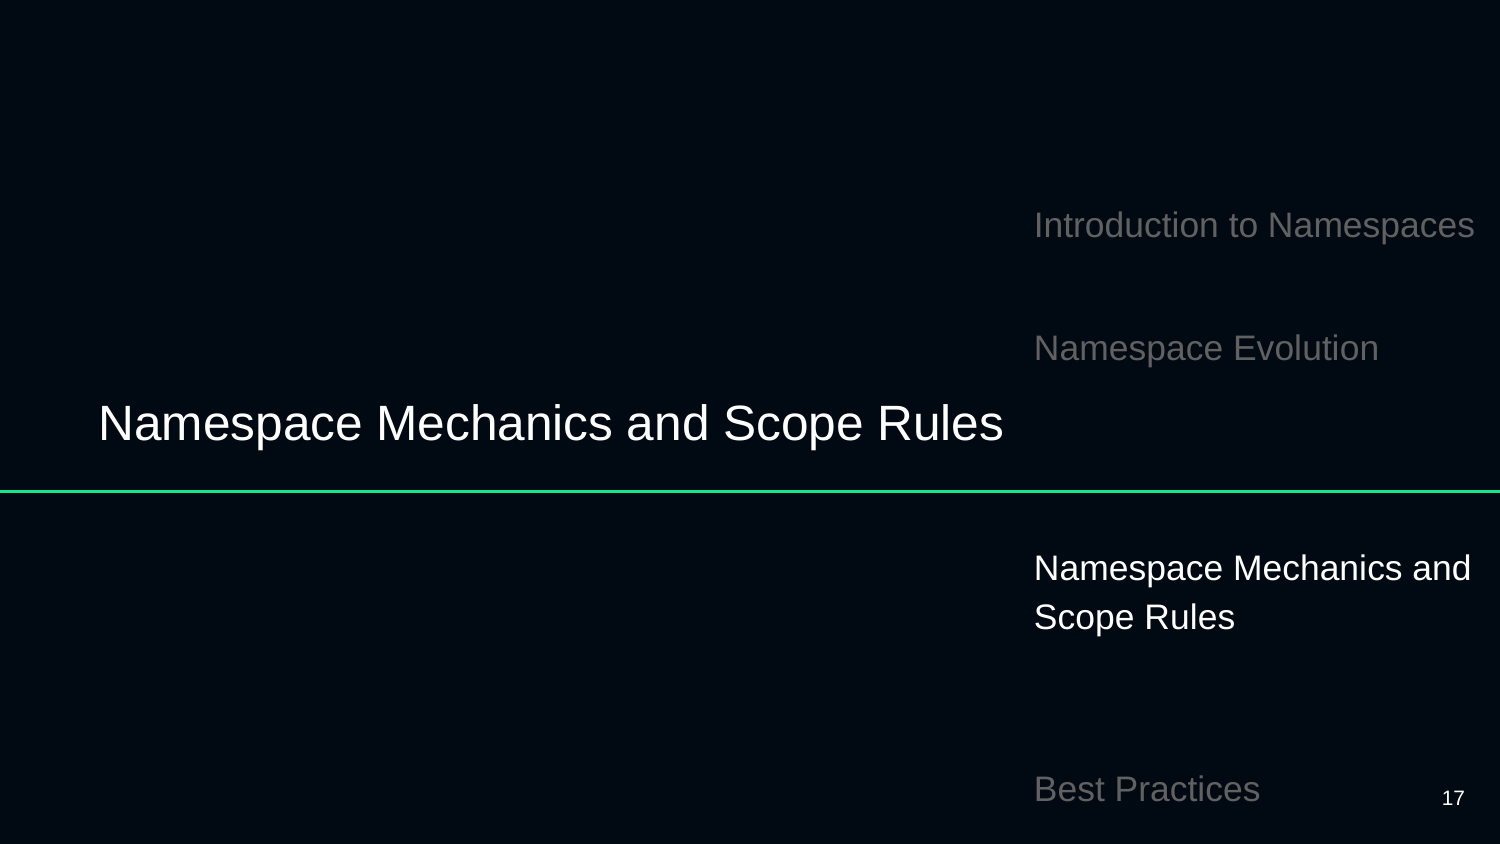

Introduction to Namespaces
Namespace Evolution
Namespace Mechanics and Scope Rules
Best Practices

# Namespace Mechanics and Scope Rules
17